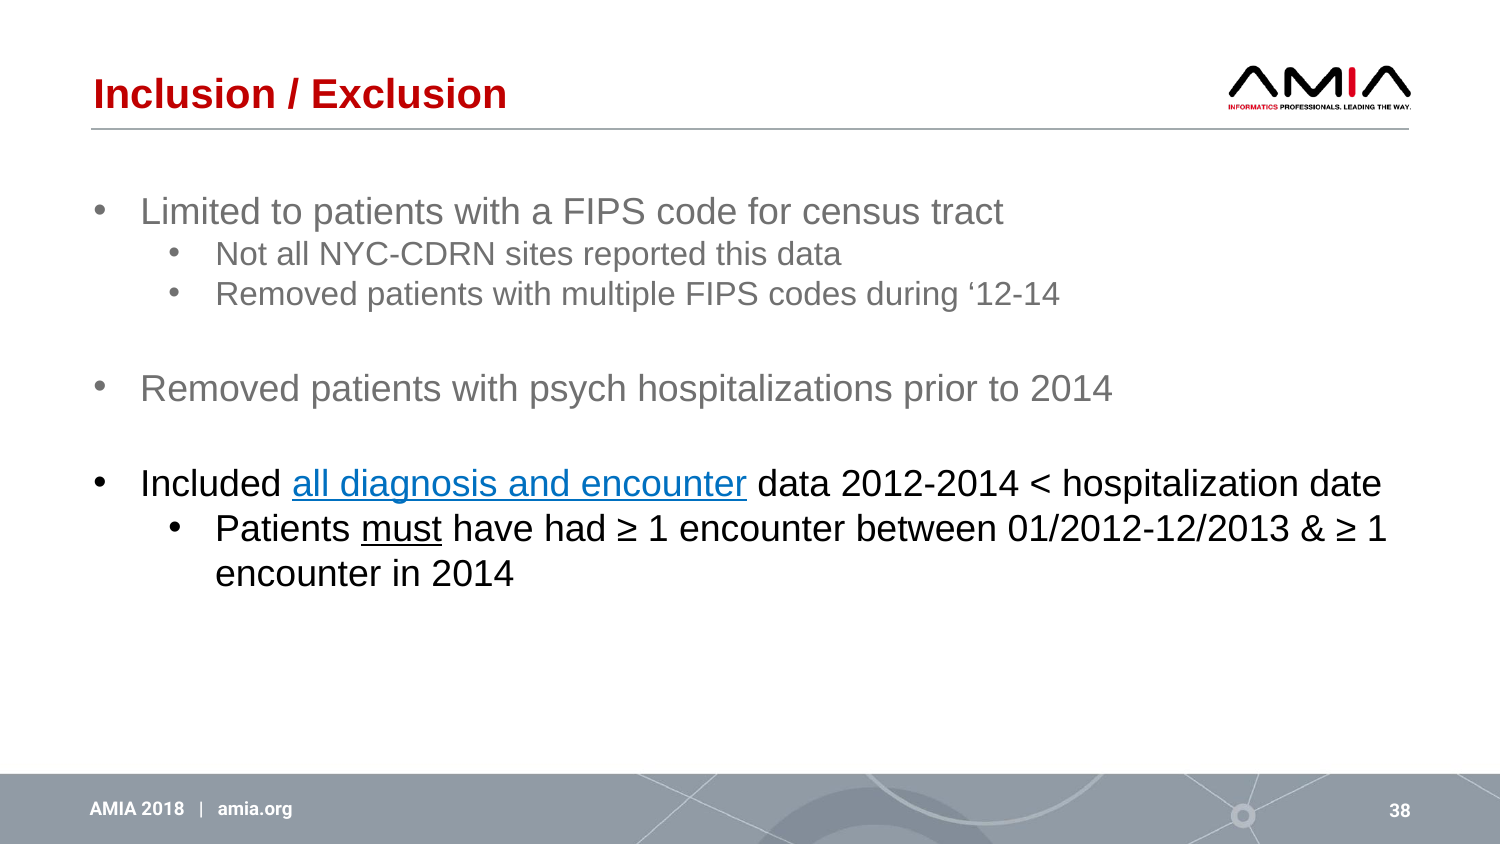

Inclusion / Exclusion
Limited to patients with a FIPS code for census tract
Not all NYC-CDRN sites reported this data
Removed patients with multiple FIPS codes during ‘12-14
Removed patients with psych hospitalizations prior to 2014
Included all diagnosis and encounter data 2012-2014 < hospitalization date
Patients must have had ≥ 1 encounter between 01/2012-12/2013 & ≥ 1 encounter in 2014

AMIA 2018   |   amia.org
38